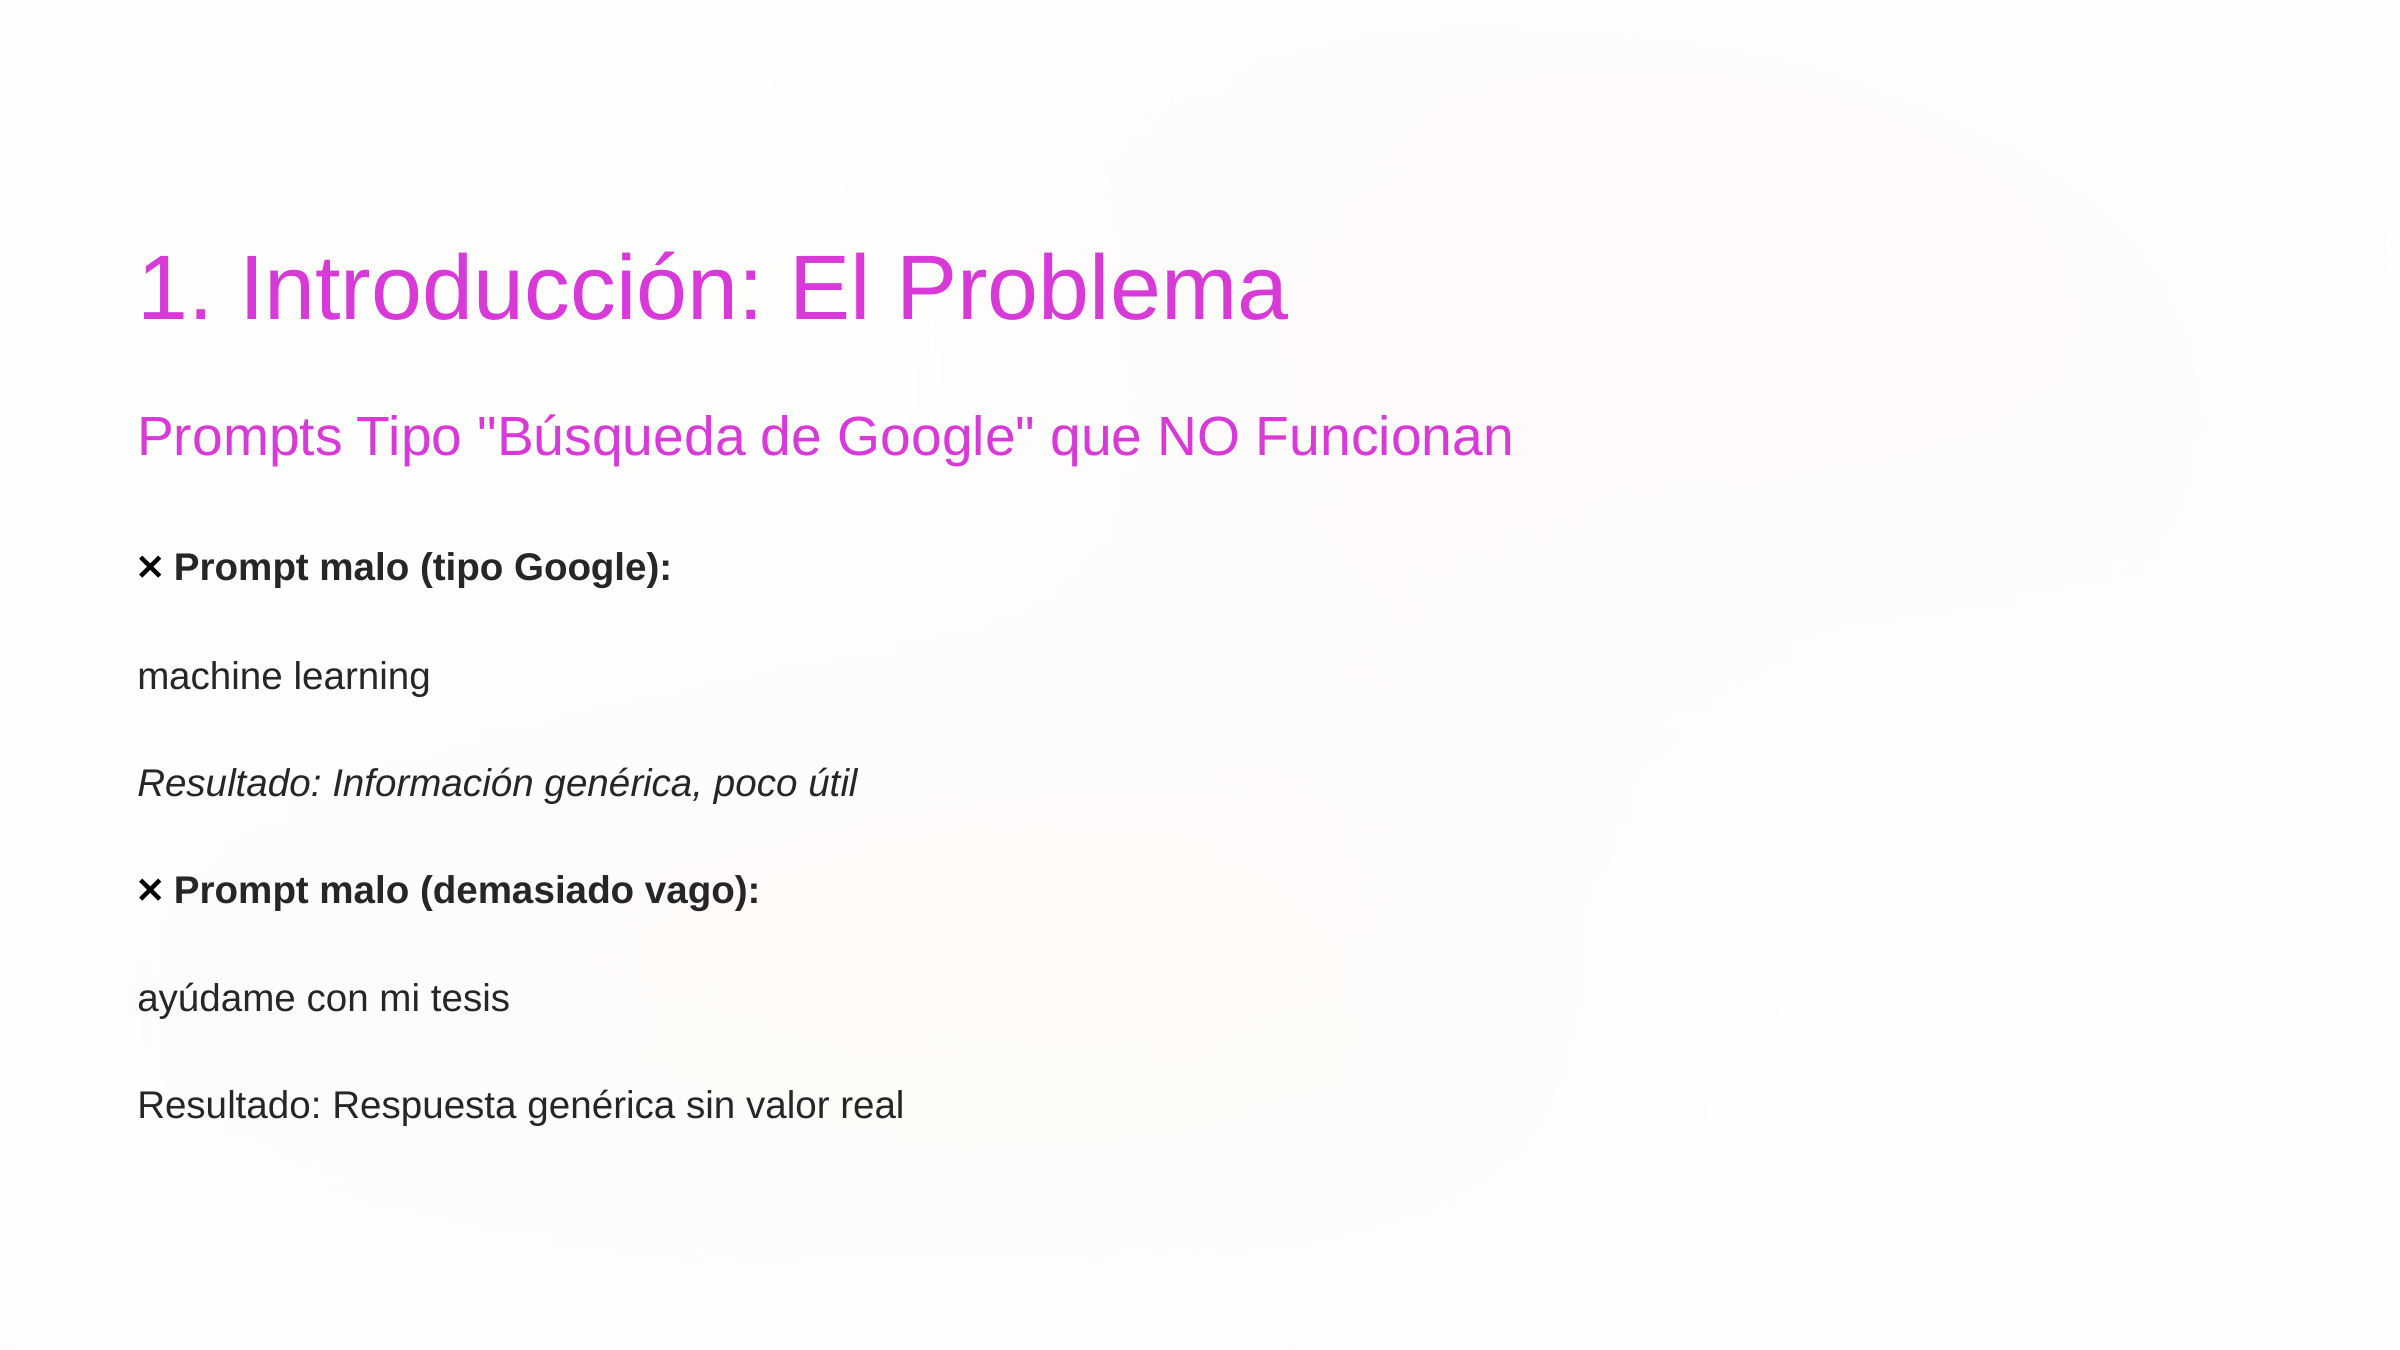

1. Introducción: El Problema
Prompts Tipo "Búsqueda de Google" que NO Funcionan
❌ Prompt malo (tipo Google):
machine learning
Resultado: Información genérica, poco útil
❌ Prompt malo (demasiado vago):
ayúdame con mi tesis
Resultado: Respuesta genérica sin valor real